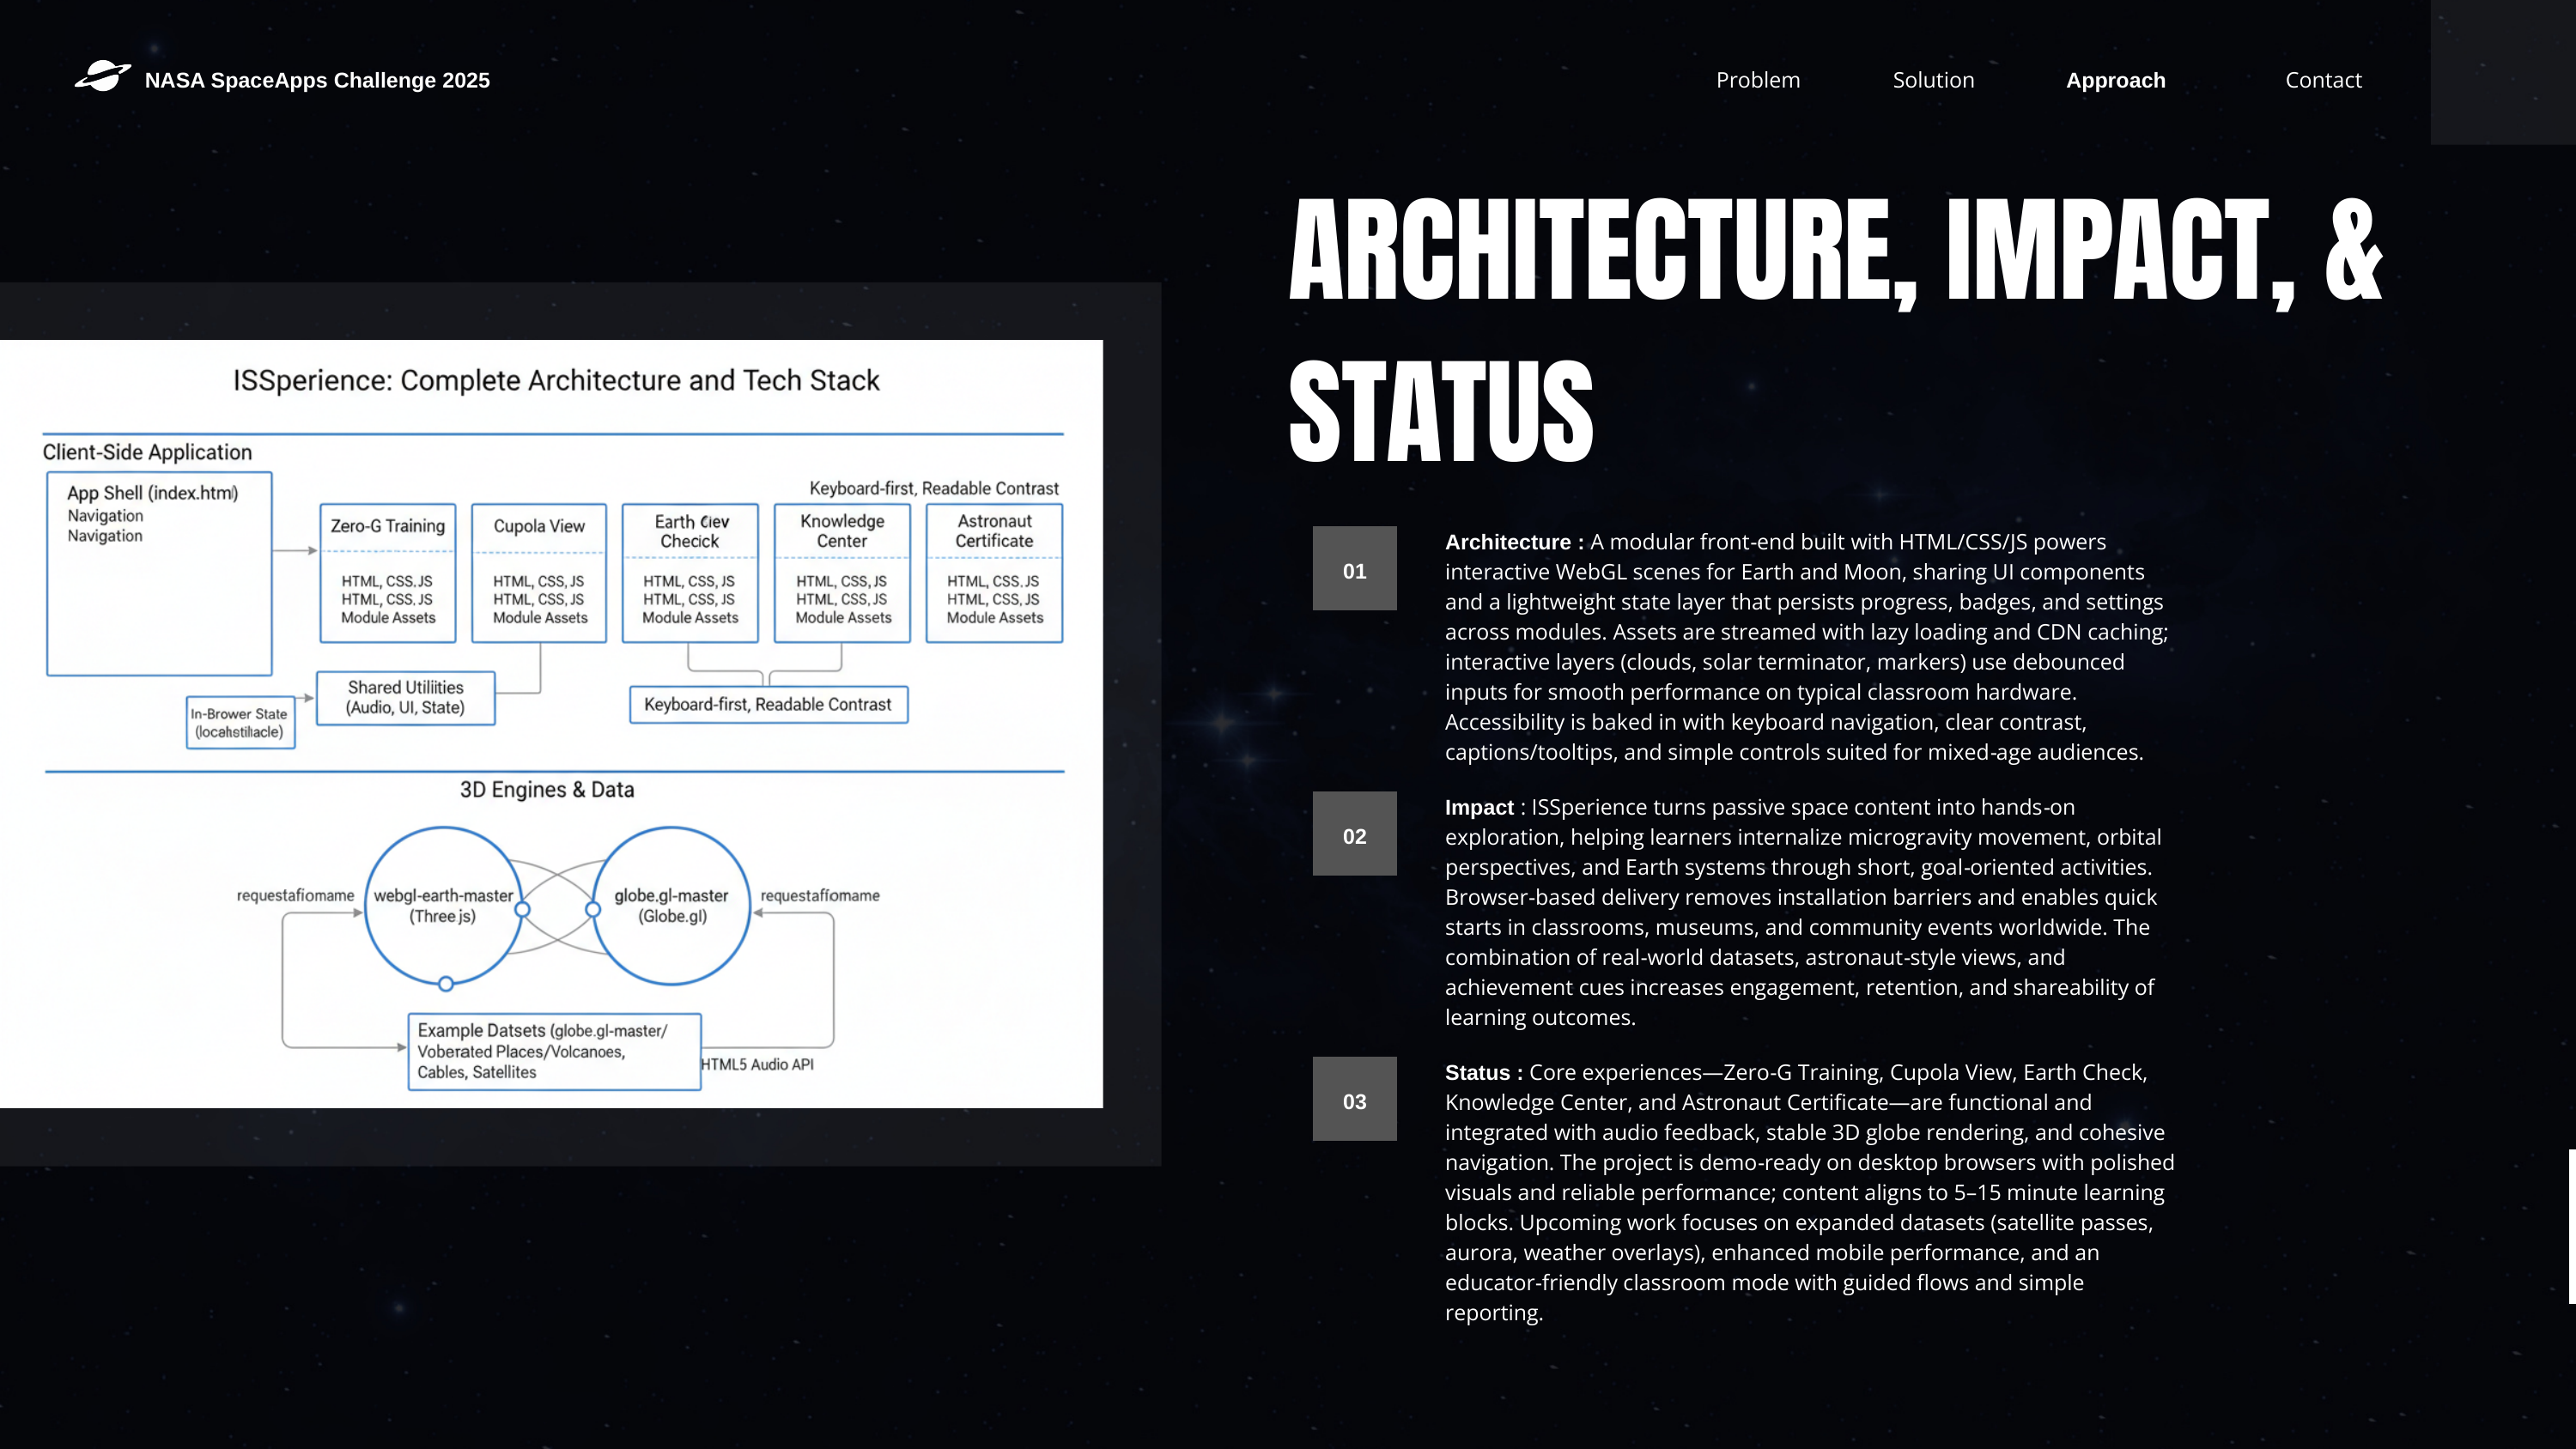

NASA SpaceApps Challenge 2025
Problem
Solution
Approach
Contact
ARCHITECTURE, IMPACT, & STATUS

Architecture : A modular front‑end built with HTML/CSS/JS powers interactive WebGL scenes for Earth and Moon, sharing UI components and a lightweight state layer that persists progress, badges, and settings across modules. Assets are streamed with lazy loading and CDN caching; interactive layers (clouds, solar terminator, markers) use debounced inputs for smooth performance on typical classroom hardware. Accessibility is baked in with keyboard navigation, clear contrast, captions/tooltips, and simple controls suited for mixed‑age audiences.

01
Impact : ISSperience turns passive space content into hands‑on exploration, helping learners internalize microgravity movement, orbital perspectives, and Earth systems through short, goal‑oriented activities. Browser‑based delivery removes installation barriers and enables quick starts in classrooms, museums, and community events worldwide. The combination of real‑world datasets, astronaut‑style views, and achievement cues increases engagement, retention, and shareability of learning outcomes.

02
Status : Core experiences—Zero‑G Training, Cupola View, Earth Check, Knowledge Center, and Astronaut Certificate—are functional and integrated with audio feedback, stable 3D globe rendering, and cohesive navigation. The project is demo‑ready on desktop browsers with polished visuals and reliable performance; content aligns to 5–15 minute learning blocks. Upcoming work focuses on expanded datasets (satellite passes, aurora, weather overlays), enhanced mobile performance, and an educator‑friendly classroom mode with guided flows and simple reporting.

03